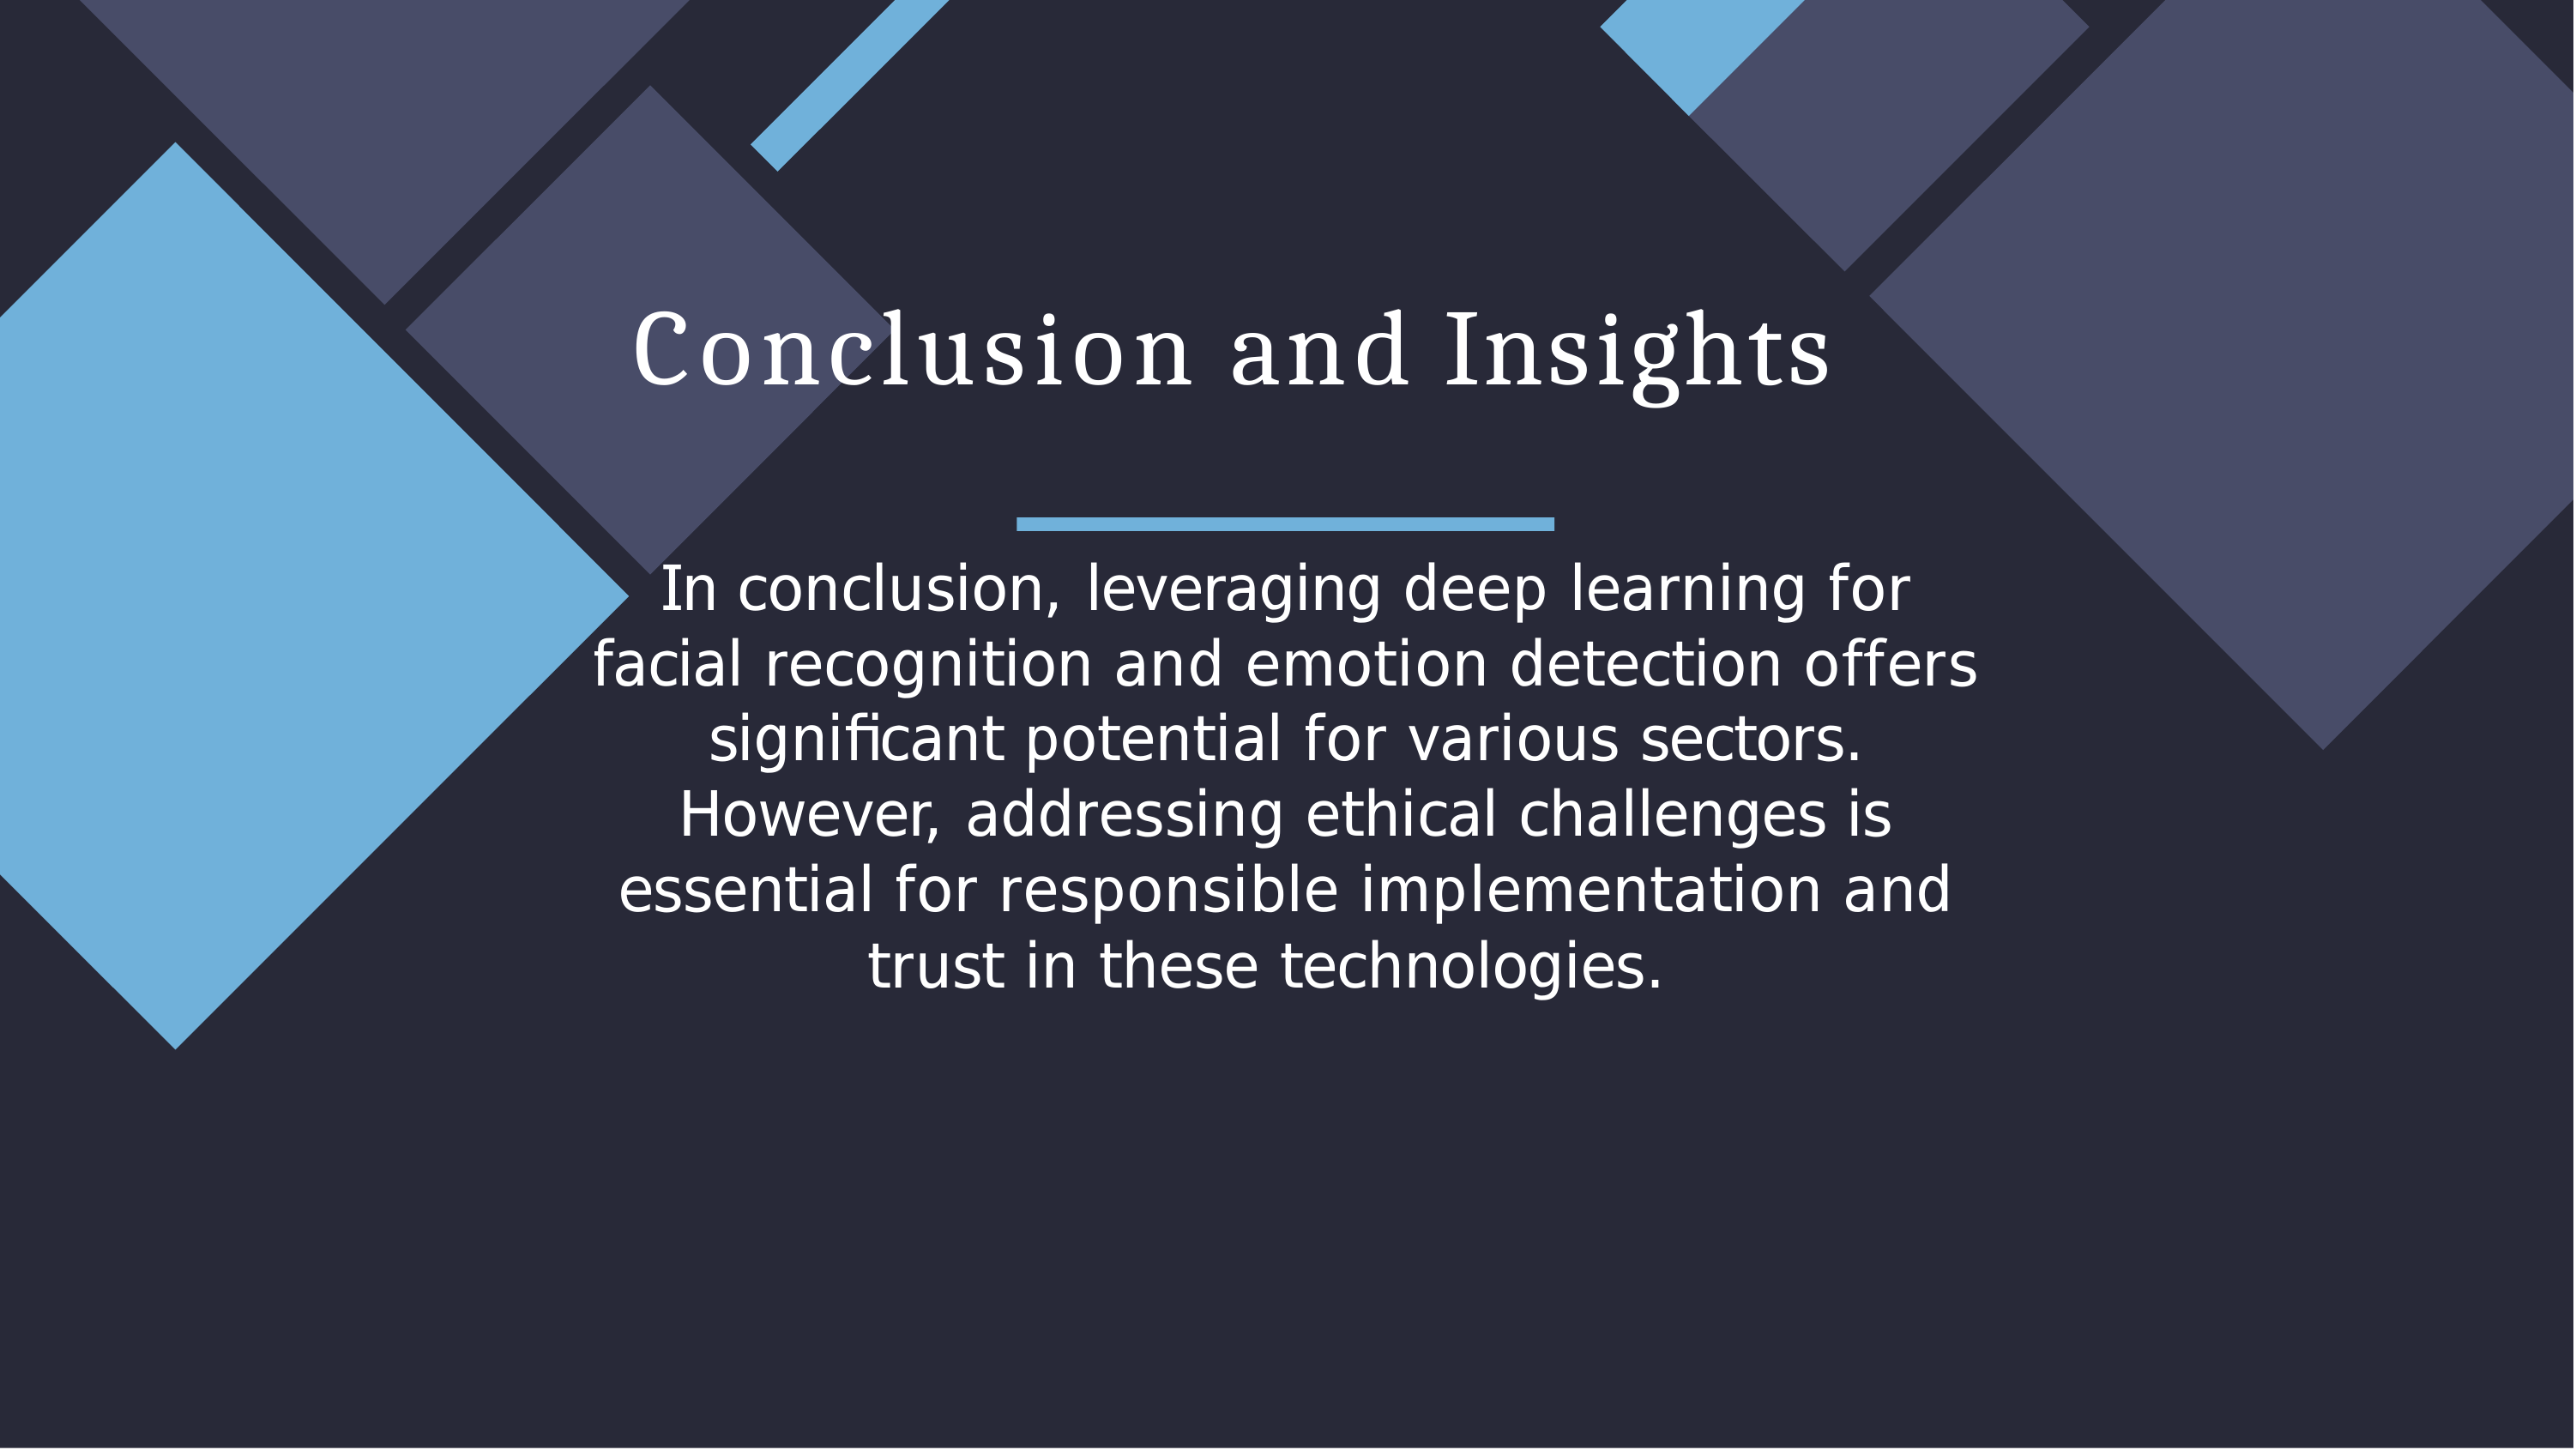

# Conclusion and Insights

In conclusion, leveraging deep learning for facial recognition and emotion detection oﬀers signiﬁcant potential for various sectors.
However, addressing ethical challenges is essential for responsible implementation and
trust in these technologies.